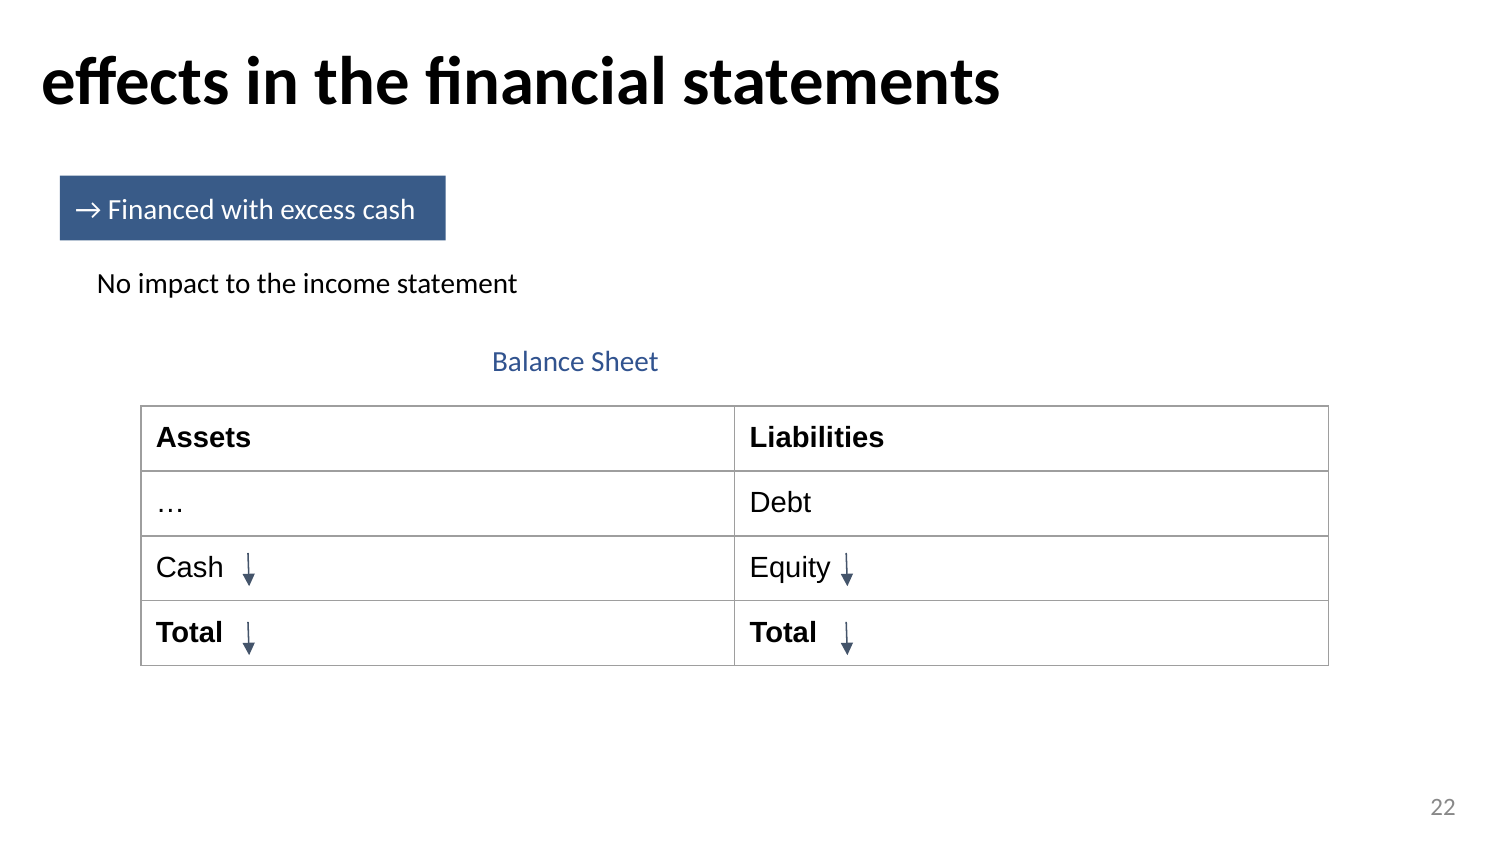

effects in the financial statements
→ Financed with excess cash
No impact to the income statement
Balance Sheet
| Assets | Liabilities |
| --- | --- |
| … | Debt |
| Cash | Equity |
| Total | Total |
22